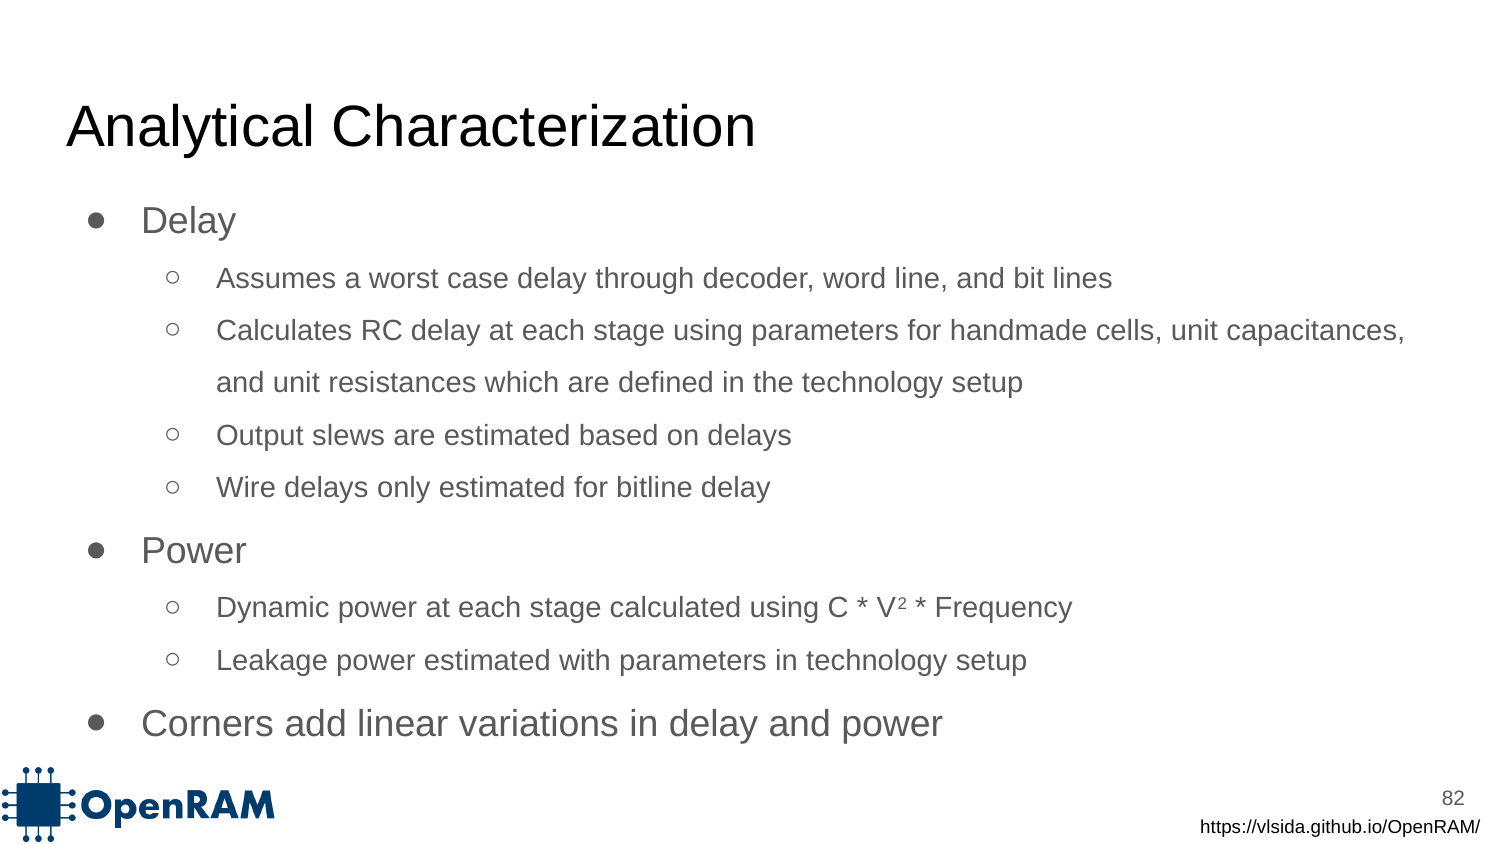

# Analytical Characterization
Delay
Assumes a worst case delay through decoder, word line, and bit lines
Calculates RC delay at each stage using parameters for handmade cells, unit capacitances, and unit resistances which are defined in the technology setup
Output slews are estimated based on delays
Wire delays only estimated for bitline delay
Power
Dynamic power at each stage calculated using C * V2 * Frequency
Leakage power estimated with parameters in technology setup
Corners add linear variations in delay and power
82